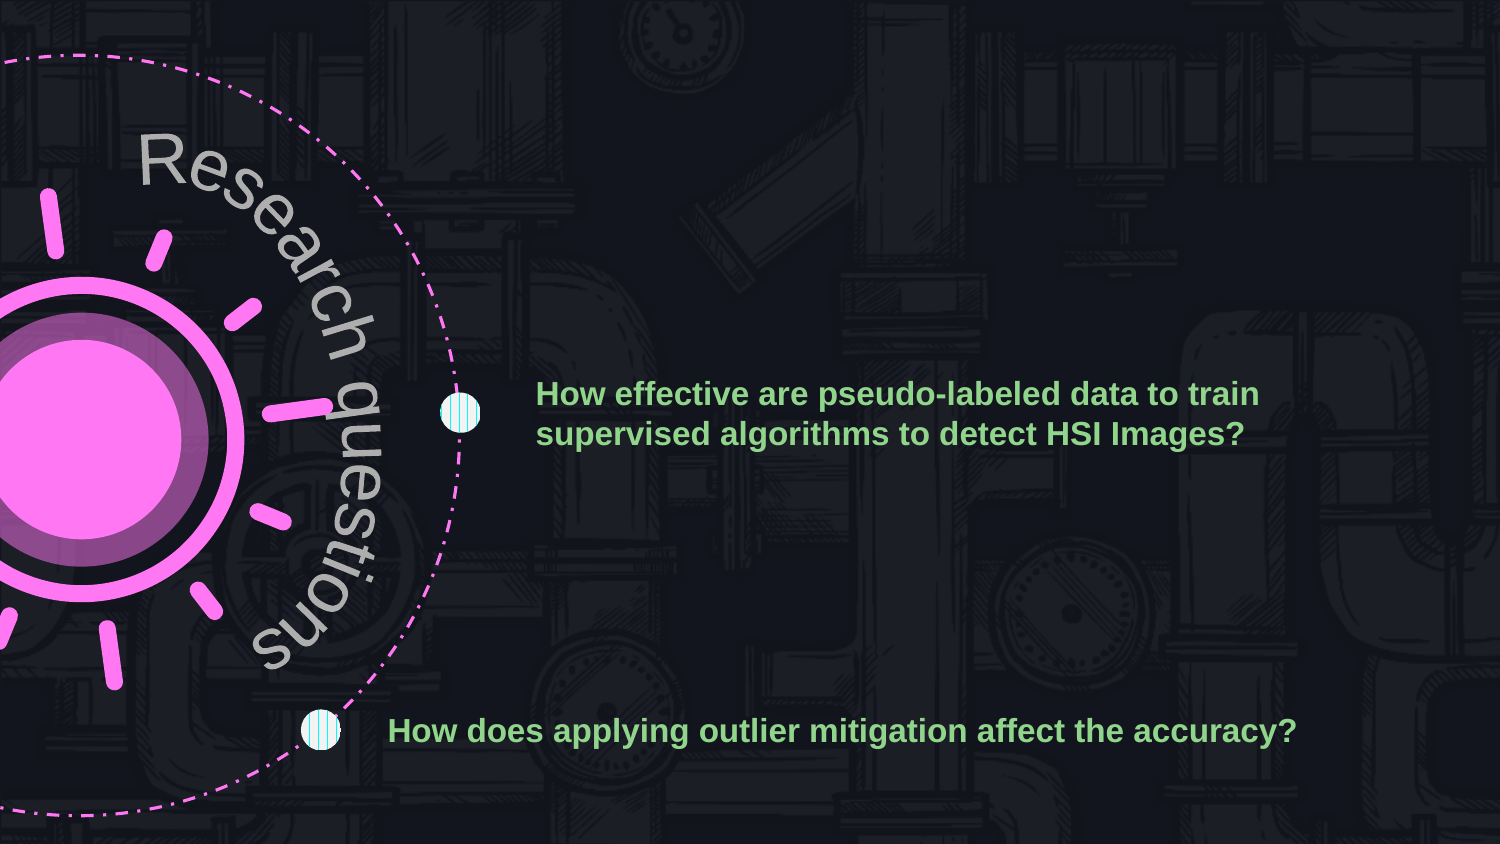

Research questions
How effective are pseudo-labeled data to train supervised algorithms to detect HSI Images?
How does applying outlier mitigation affect the accuracy?
What neural networks can be utilized to achieve higher accuracy compared to the supervised approaches?